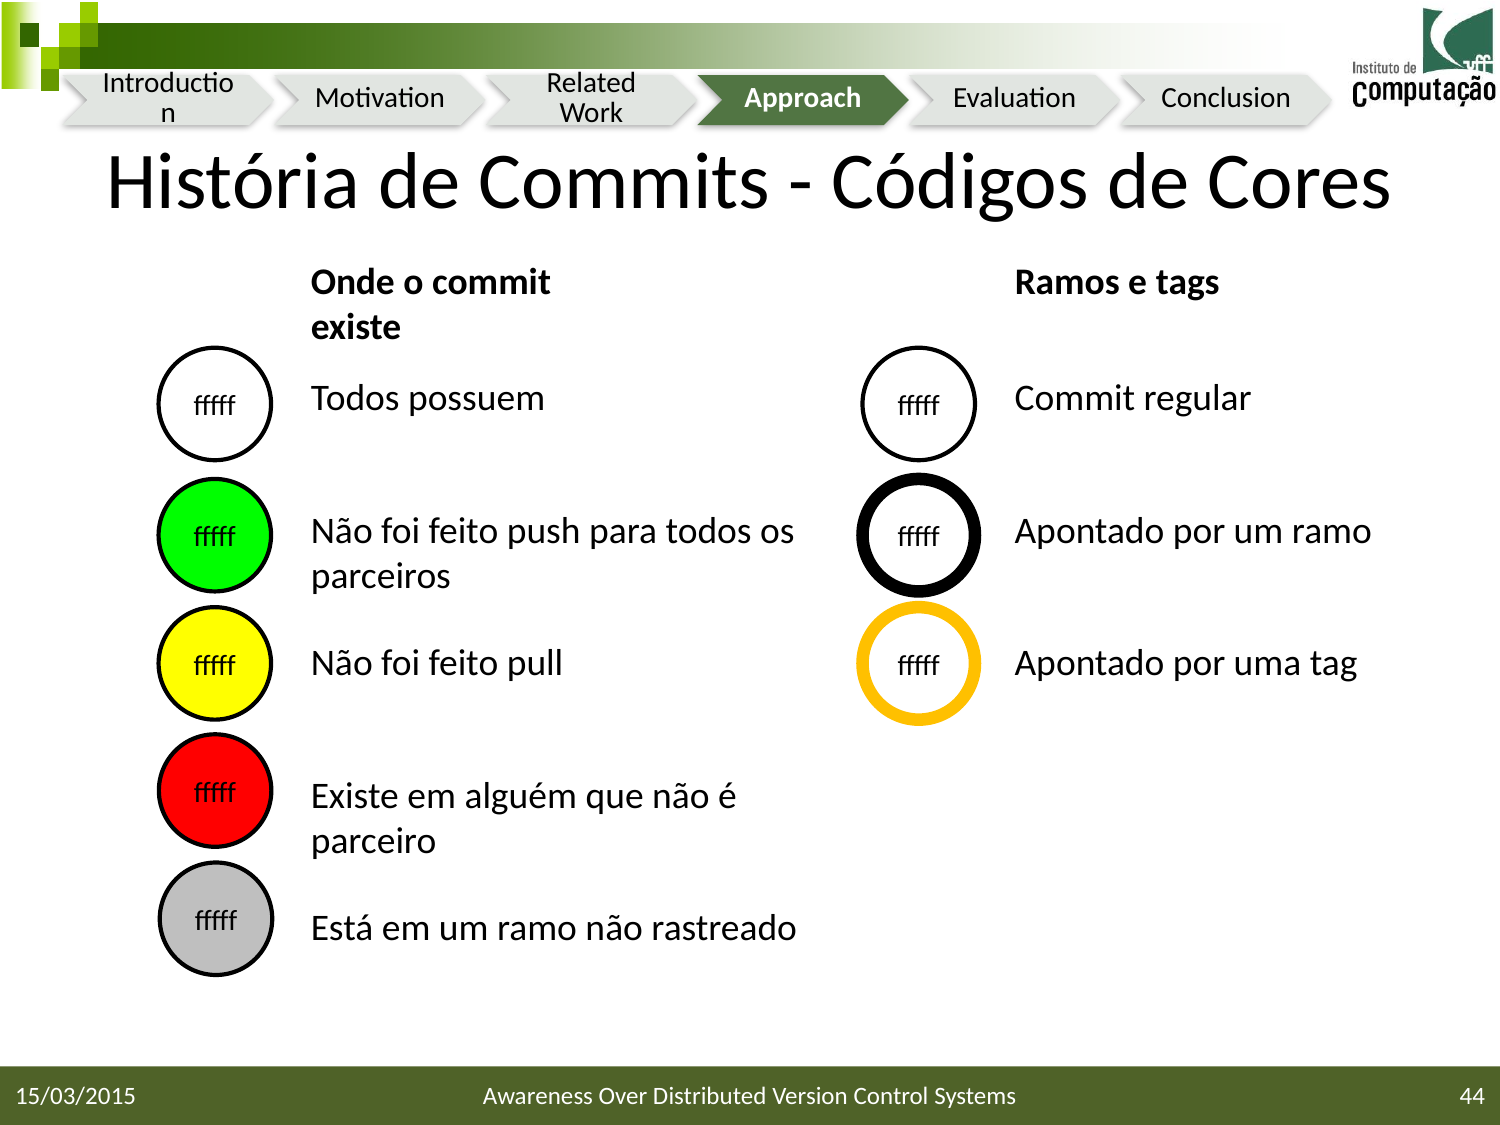

Introduction
Motivation
Related Work
Approach
Conclusion
Evaluation
# História de Commits - Códigos de Cores
Onde o commit existe
Ramos e tags
fffff
fffff
Todos possuem
Commit regular
fffff
fffff
Não foi feito push para todos os parceiros
Apontado por um ramo
fffff
fffff
Não foi feito pull
Apontado por uma tag
fffff
Existe em alguém que não é parceiro
fffff
Está em um ramo não rastreado
15/03/2015
Awareness Over Distributed Version Control Systems
44